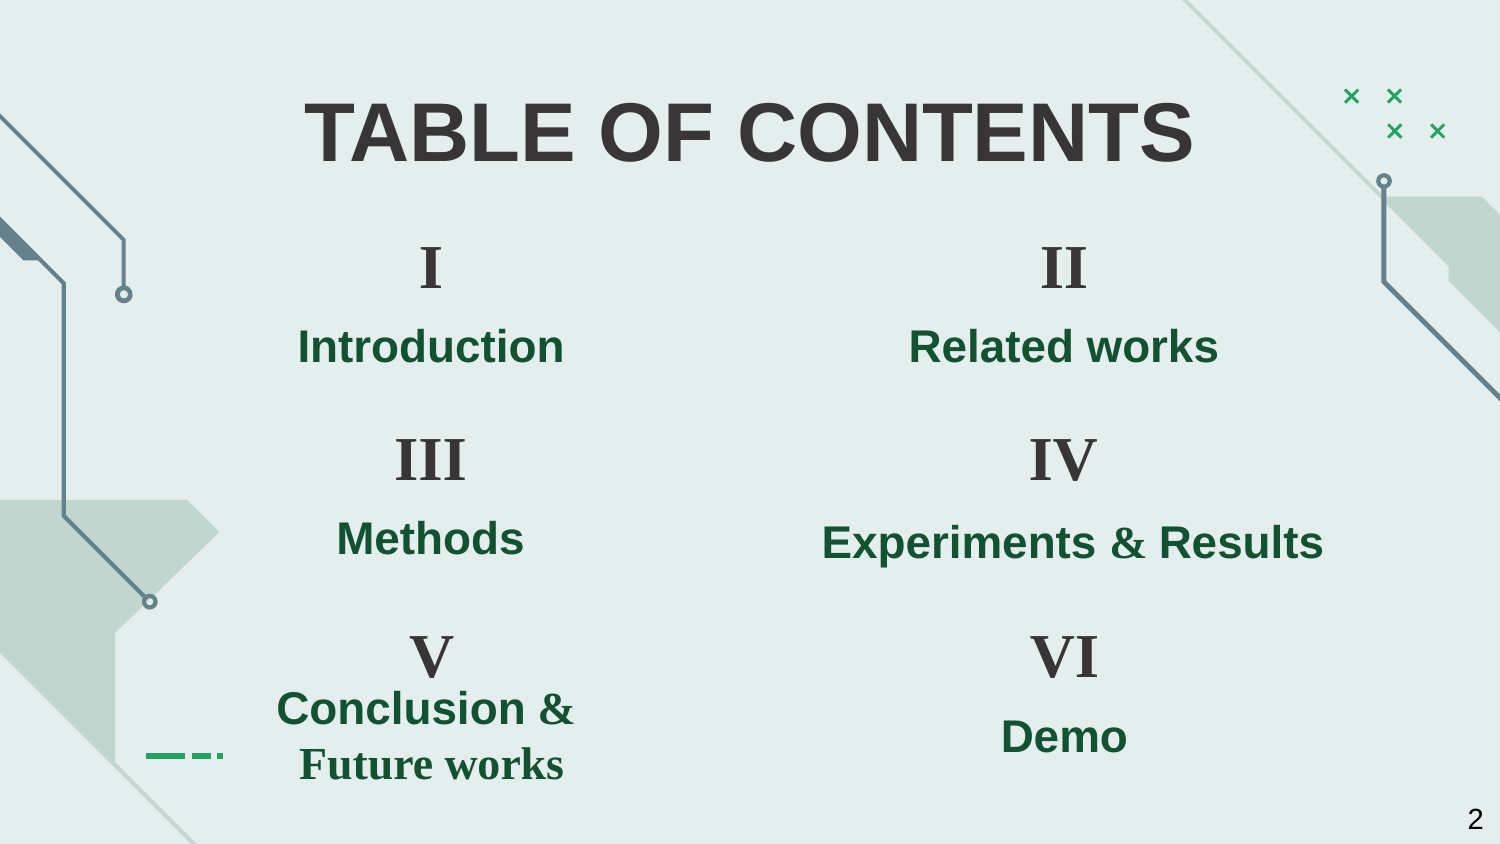

TABLE OF CONTENTS
# I
II
Introduction
Related works
III
IV
Methods
Experiments & Results
V
VI
Conclusion &
Future works
Demo
2